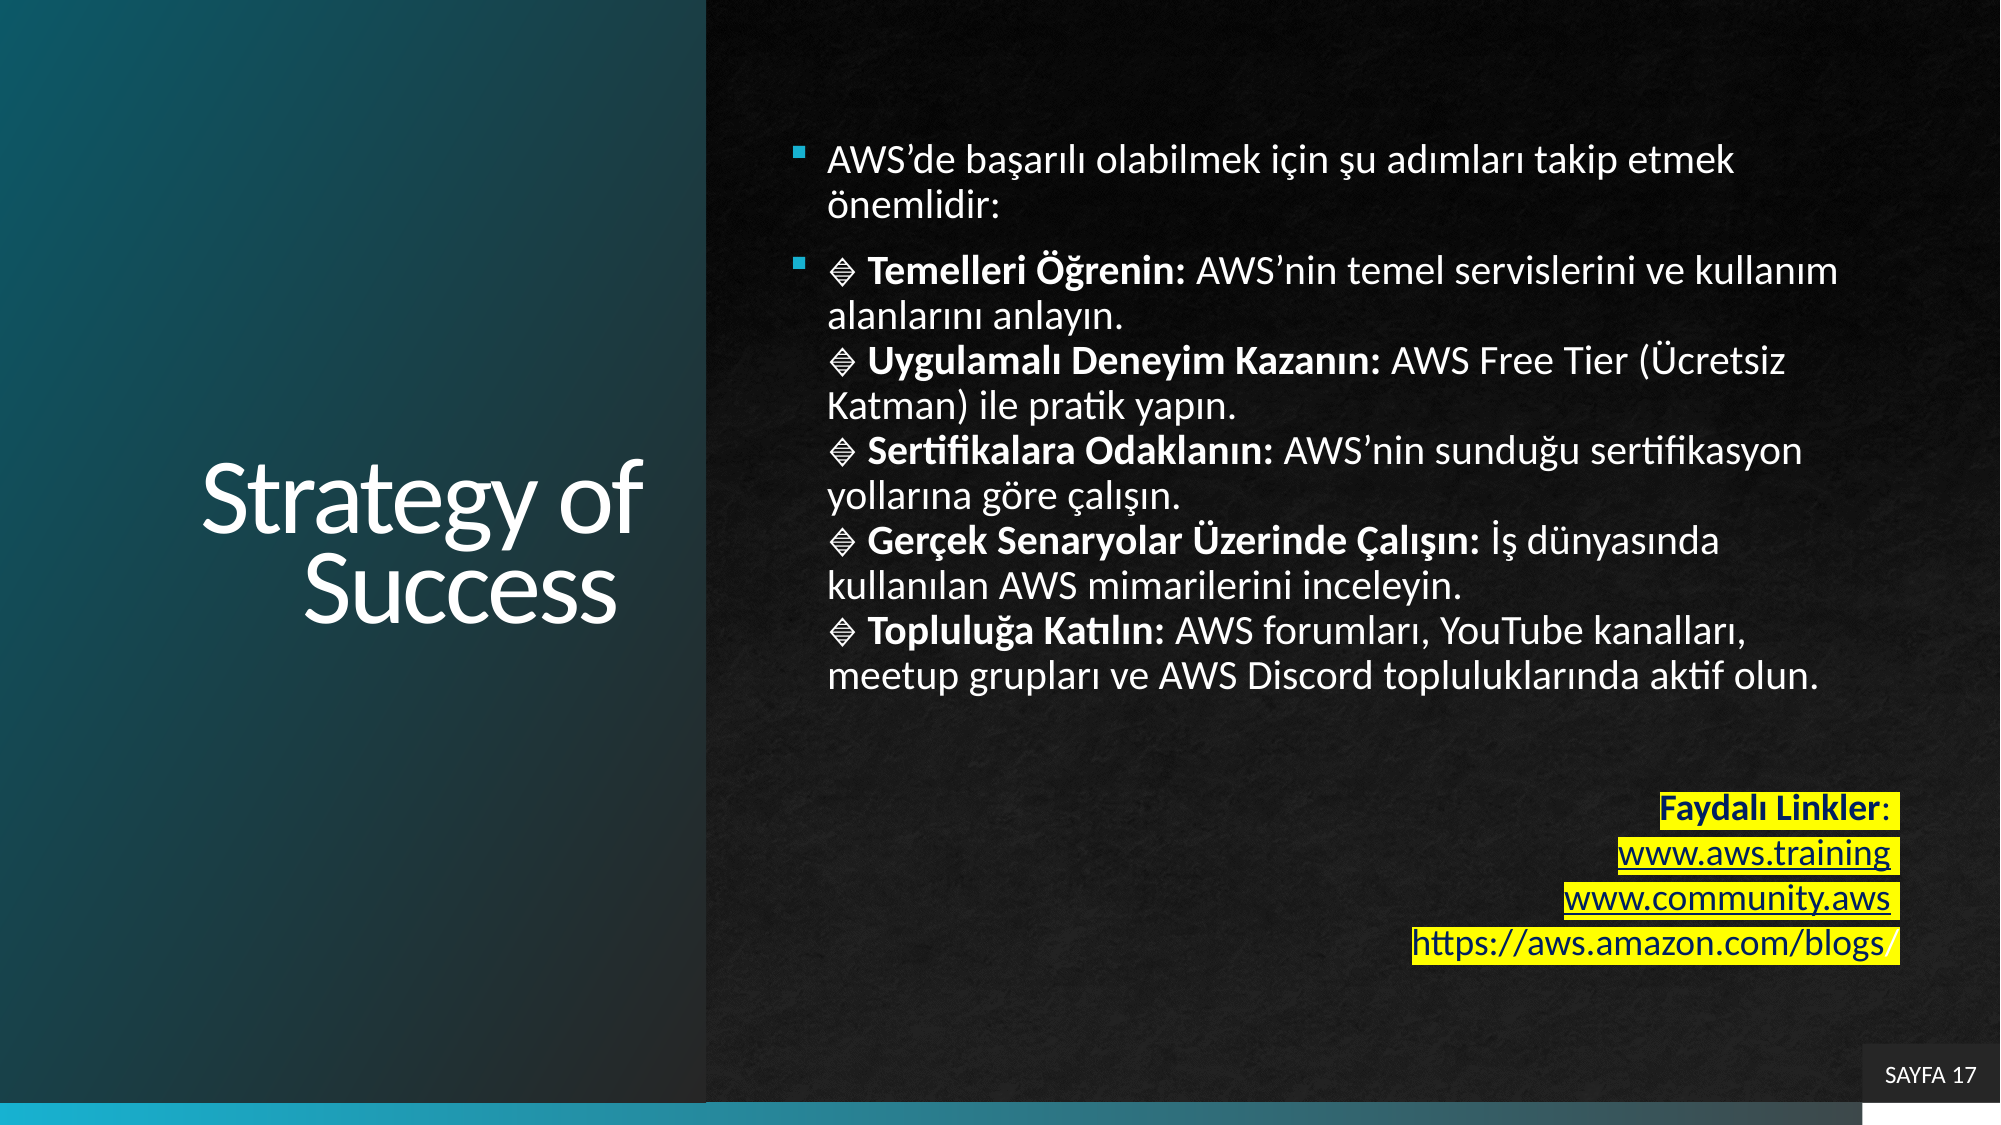

# Strategy of Success
AWS’de başarılı olabilmek için şu adımları takip etmek önemlidir:
🔹 Temelleri Öğrenin: AWS’nin temel servislerini ve kullanım alanlarını anlayın.
🔹 Uygulamalı Deneyim Kazanın: AWS Free Tier (Ücretsiz Katman) ile pratik yapın.
🔹 Sertifikalara Odaklanın: AWS’nin sunduğu sertifikasyon yollarına göre çalışın.
🔹 Gerçek Senaryolar Üzerinde Çalışın: İş dünyasında kullanılan AWS mimarilerini inceleyin.
🔹 Topluluğa Katılın: AWS forumları, YouTube kanalları, meetup grupları ve AWS Discord topluluklarında aktif olun.
Faydalı Linkler:
www.aws.training
www.community.aws
https://aws.amazon.com/blogs/
SAYFA 17